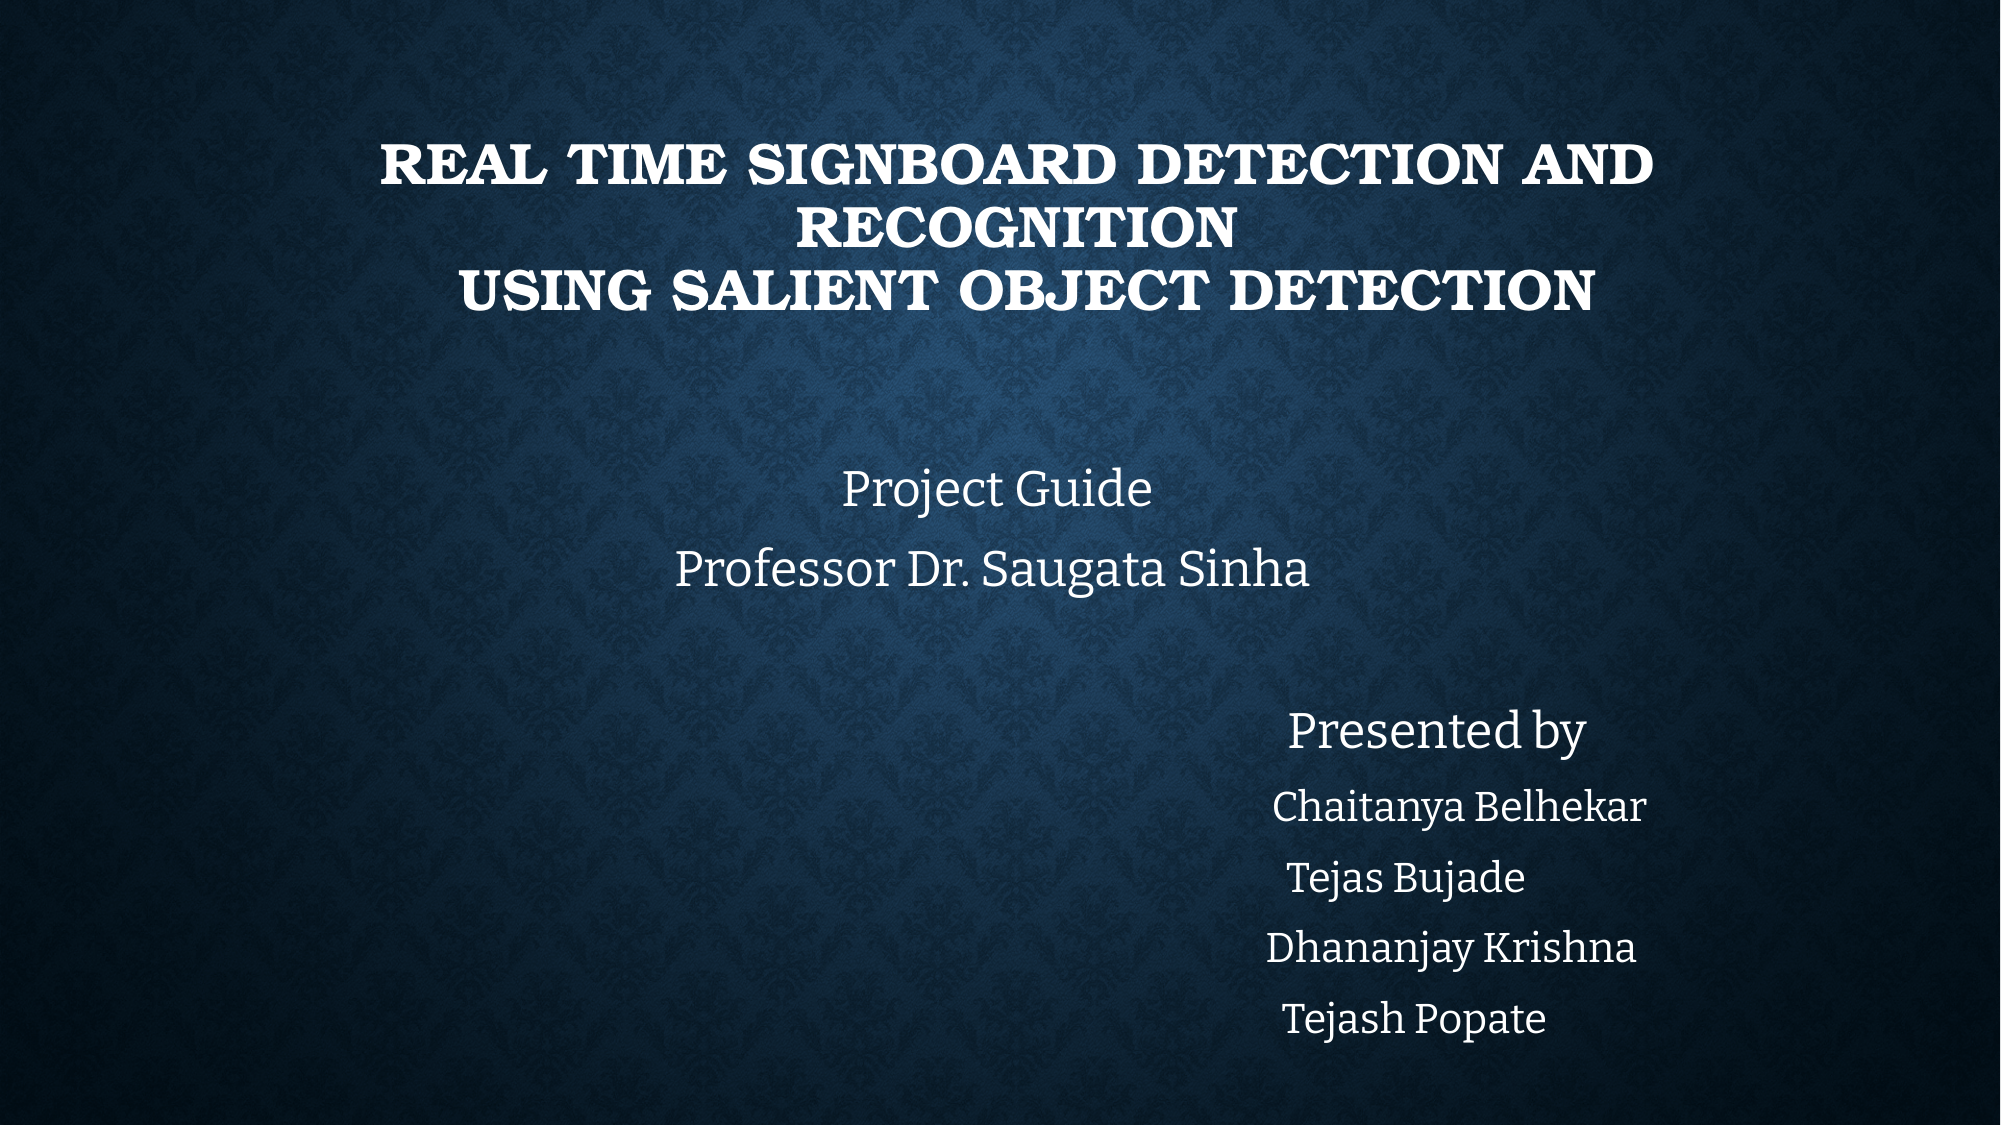

# Real Time Signboard Detection and Recognition using Salient Object Detection

Project Guide
Professor Dr. Saugata Sinha

                                                                                         Presented by
                                                                                                                Chaitanya Belhekar
                                                                                                   Tejas Bujade
                                                                                                              Dhananjay Krishna
                                                                                                     Tejash Popate